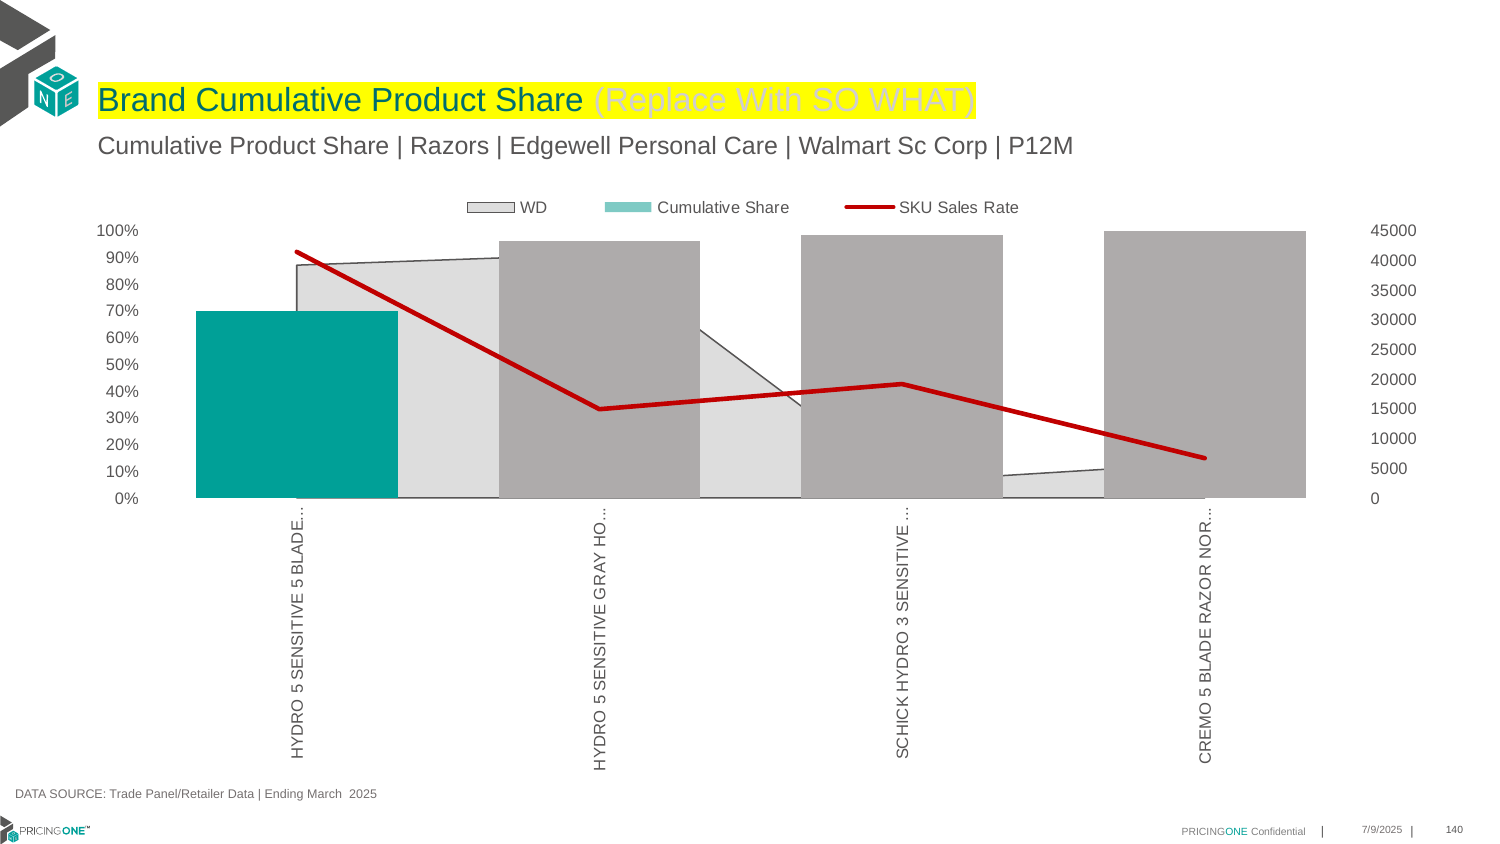

# Brand Cumulative Product Share (Replace With SO WHAT)
Cumulative Product Share | Razors | Edgewell Personal Care | Walmart Sc Corp | P12M

### Chart

| Category | WD | Cumulative Share | SKU Sales Rate |
|---|---|---|---|
| HYDRO 5 SENSITIVE 5 BLADE RAZOR SENSITIVE 3CT | 0.87 | 0.697230666133401 | 41378.275862068964 |
| HYDRO 5 SENSITIVE GRAY HOLIDAY GIFT PACK 5 BLADE RAZOR SENSITIVE 3CT | 0.91 | 0.9602628625326957 | 14923.912087912087 |
| SCHICK HYDRO 3 SENSITIVE 3 BLADE RAZOR SENSITIVE 4CT | 0.06 | 0.9825157292391958 | 19149.166666666668 |
| CREMO 5 BLADE RAZOR NORMAL 2CT | 0.13 | 0.9993370332674498 | 6680.846153846154 |
DATA SOURCE: Trade Panel/Retailer Data | Ending March  2025

7/9/2025
140